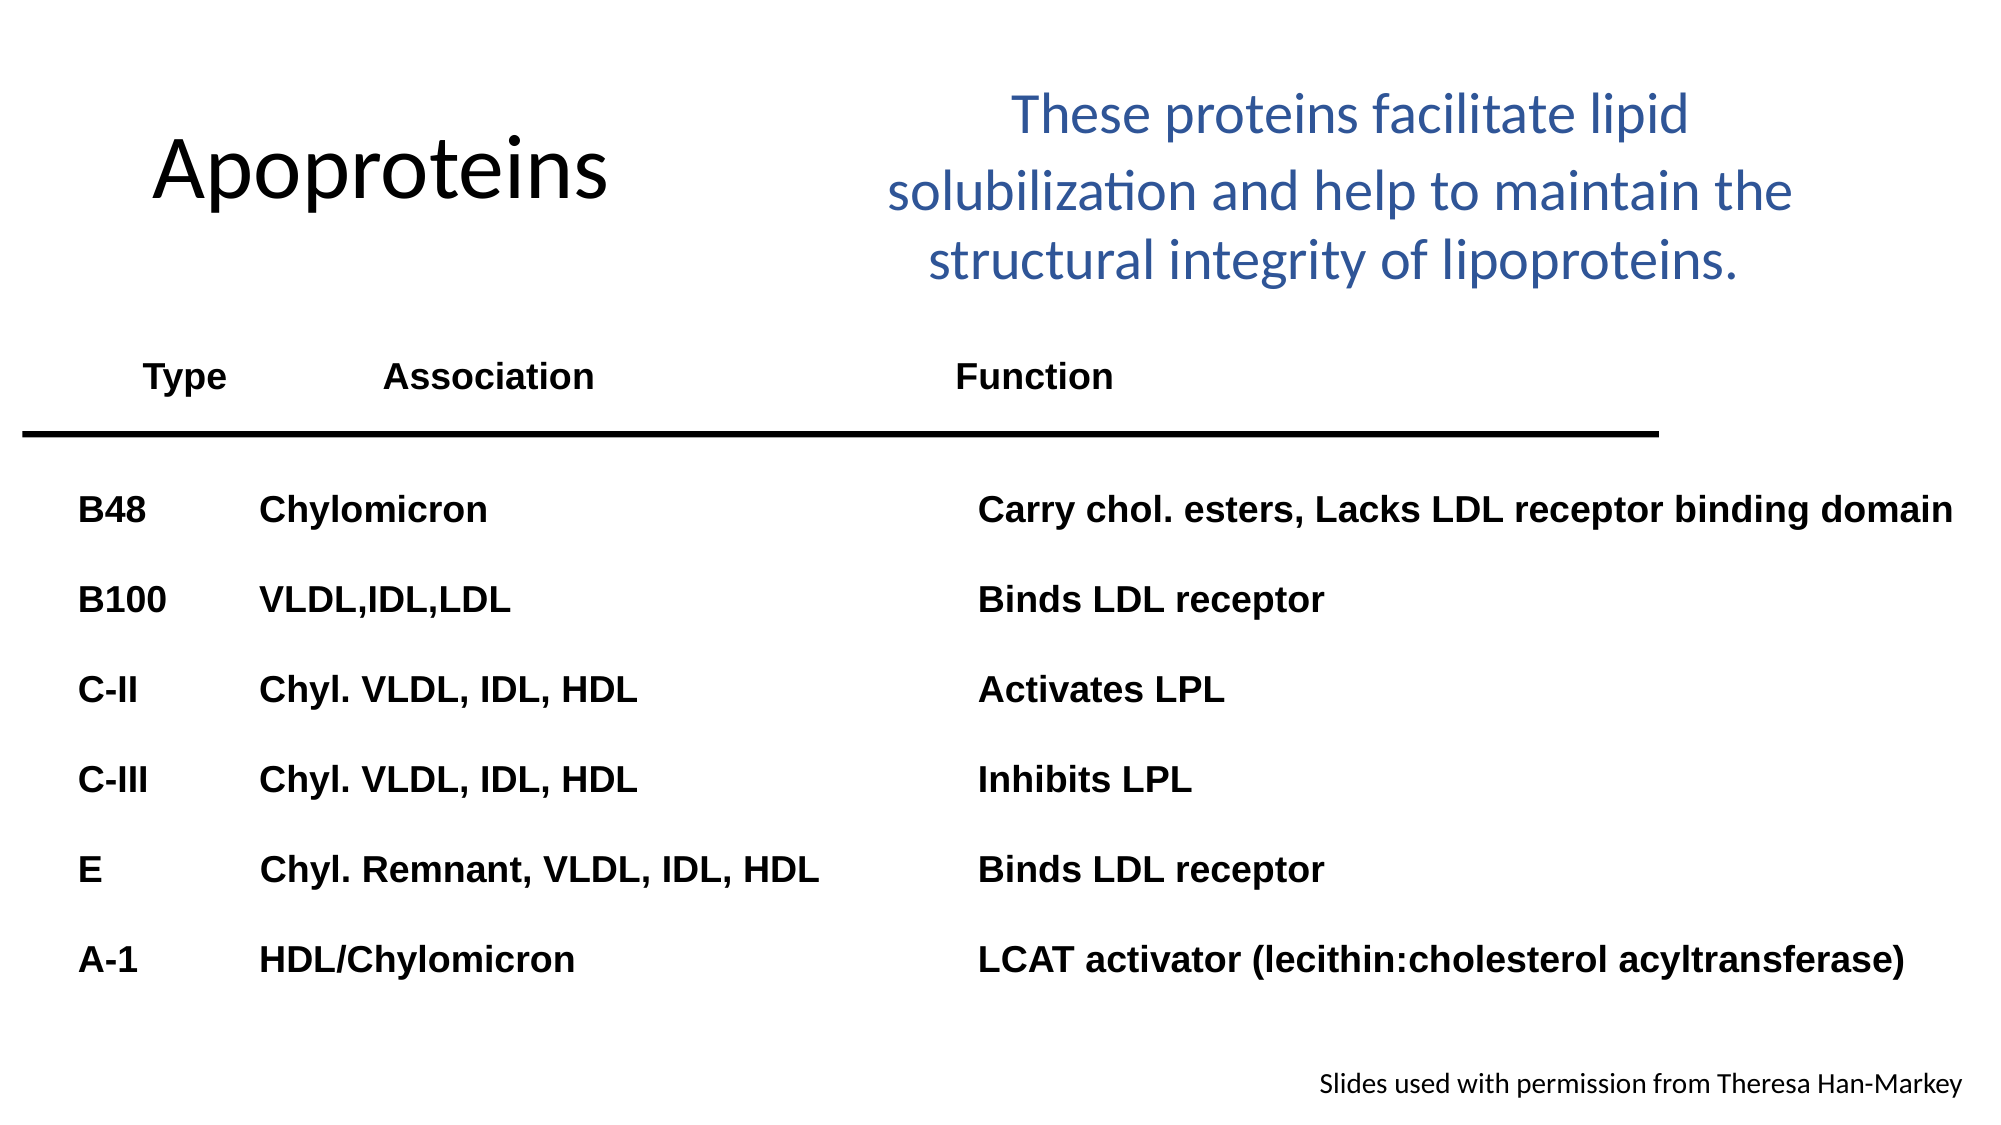

These proteins facilitate lipid solubilization and help to maintain the structural integrity of lipoproteins.
# Apoproteins
Type               Association		      Function

B48	   Chylomicron		    		Carry chol. esters, Lacks LDL receptor binding domain

B100	   VLDL,IDL,LDL		     		Binds LDL receptor

C-II	   Chyl. VLDL, IDL, HDL	    		Activates LPL

C-III	   Chyl. VLDL, IDL, HDL           	 	Inhibits LPL

E               Chyl. Remnant, VLDL, IDL, HDL   	Binds LDL receptor

A-1	   HDL/Chylomicron			LCAT activator (lecithin:cholesterol acyltransferase)
Slides used with permission from Theresa Han-Markey